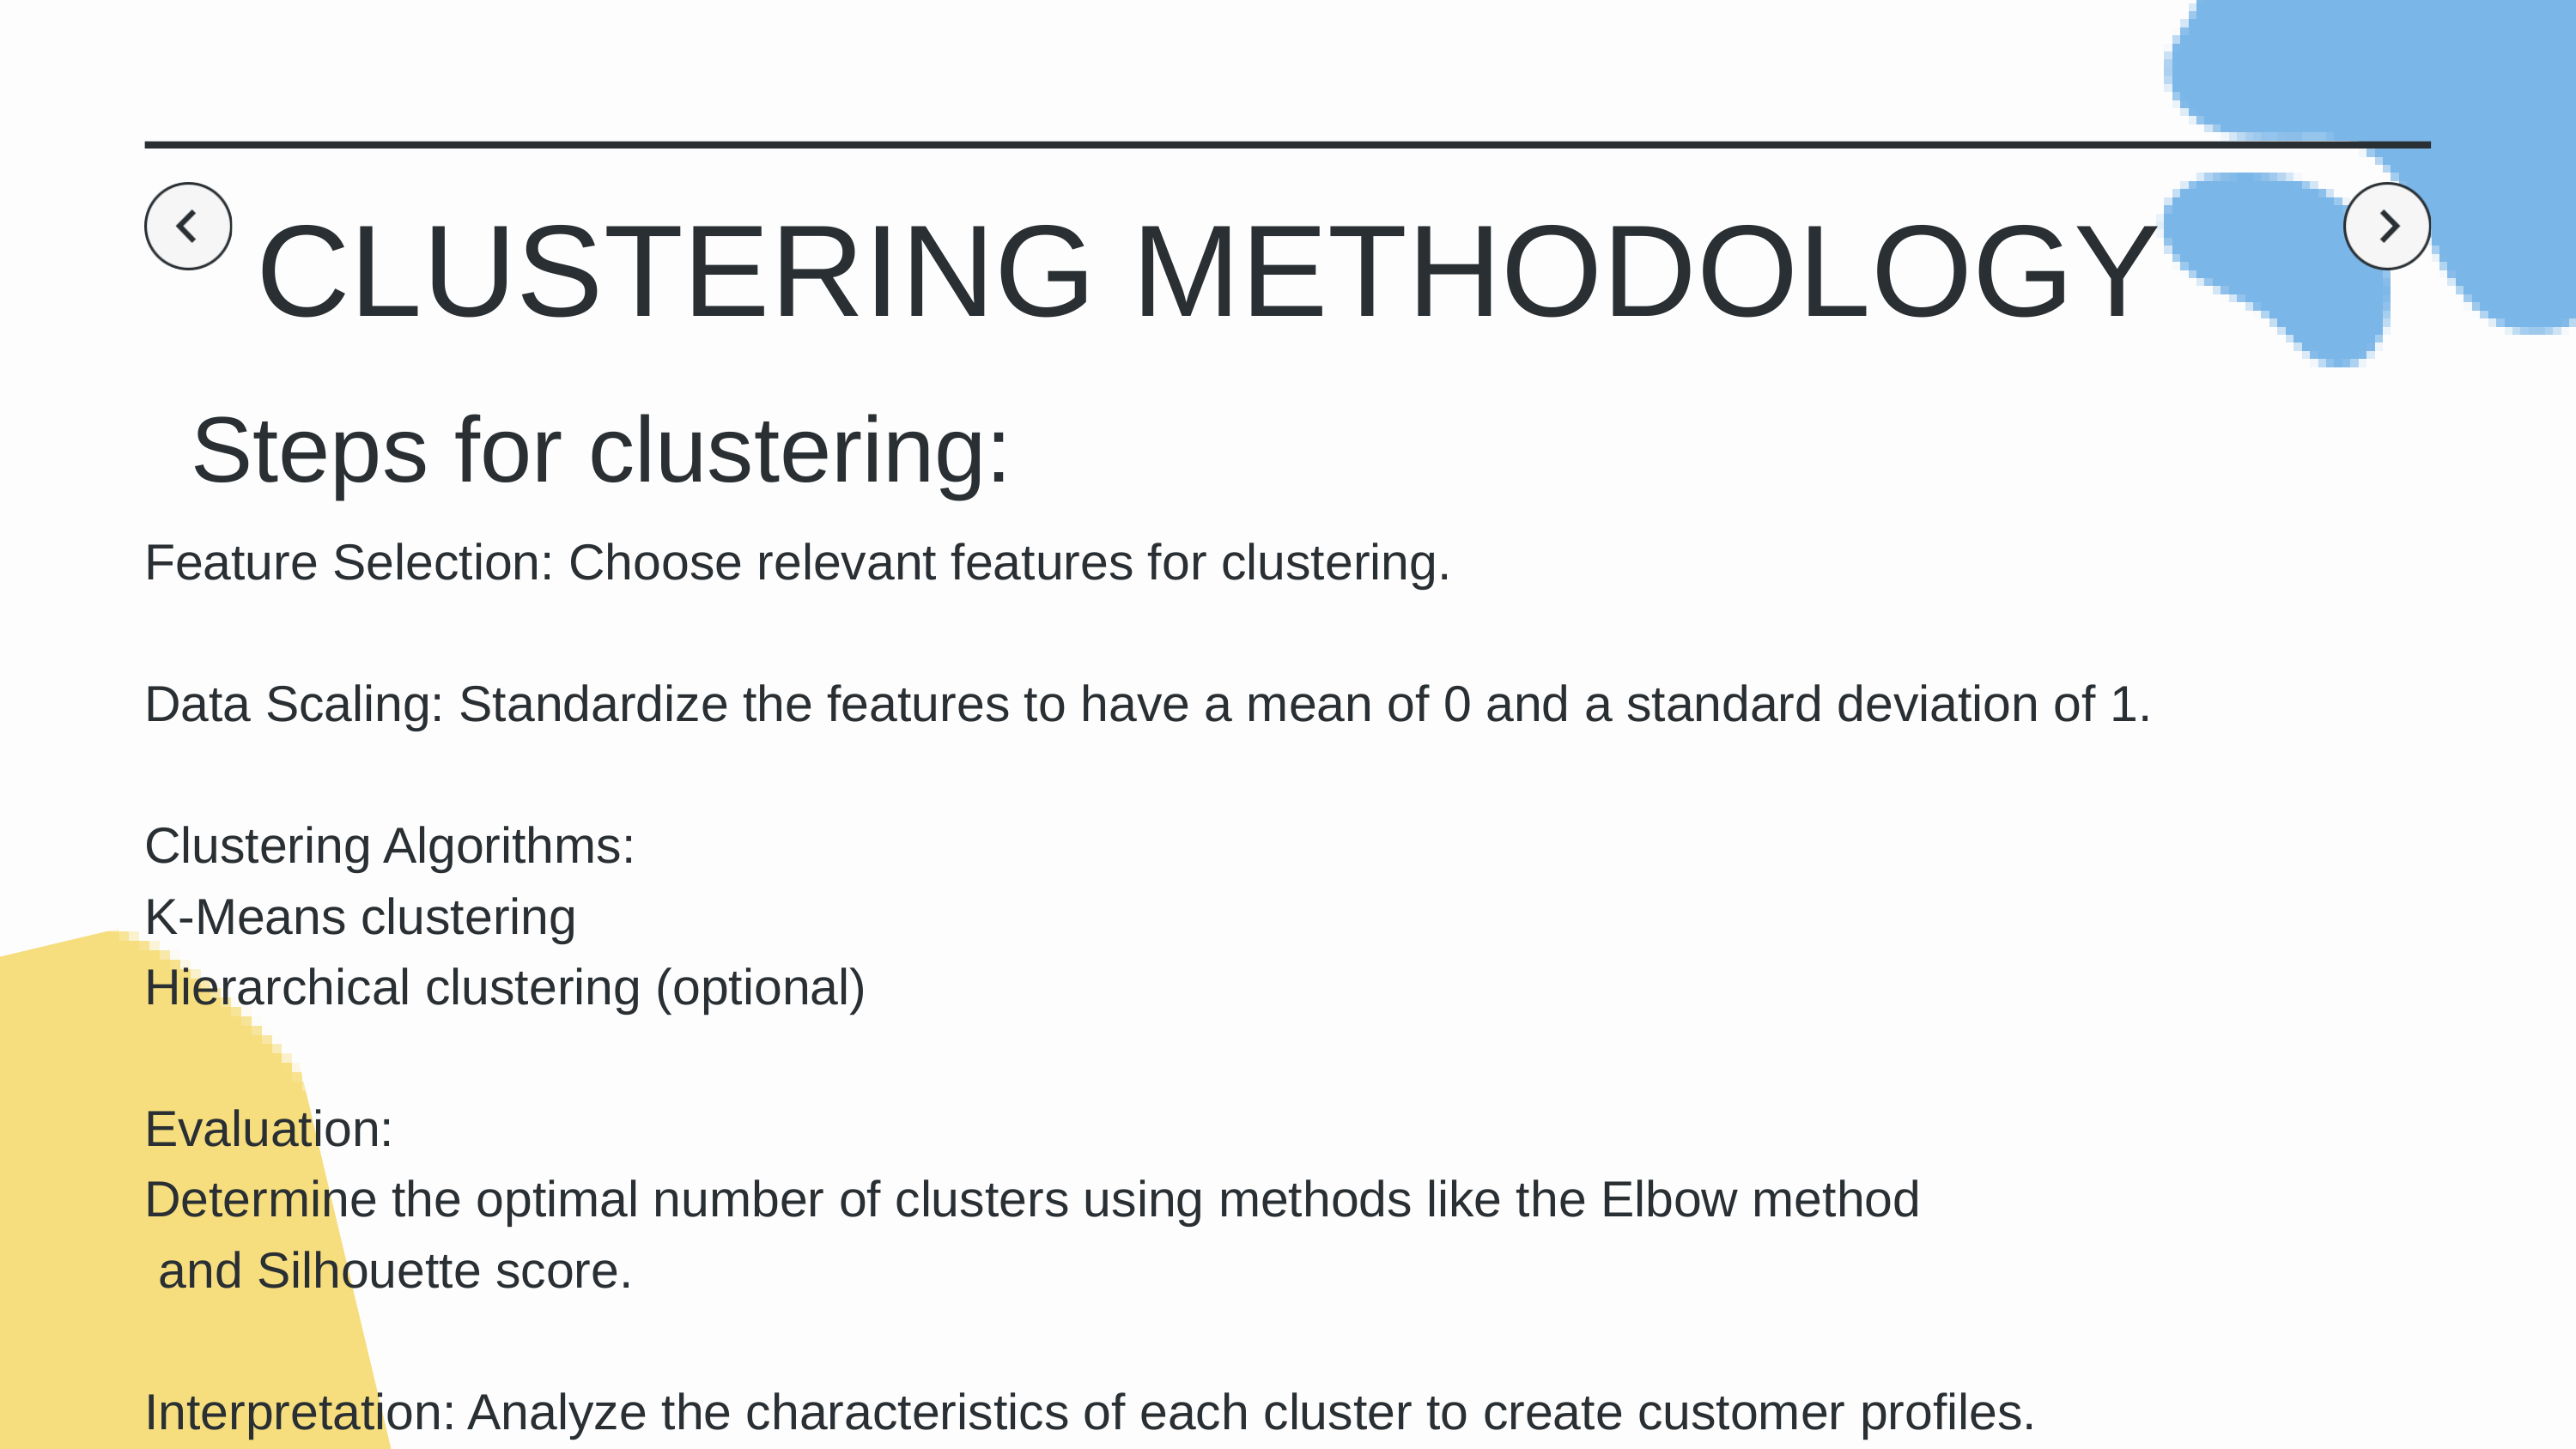

CLUSTERING METHODOLOGY
Steps for clustering:
Feature Selection: Choose relevant features for clustering.

Data Scaling: Standardize the features to have a mean of 0 and a standard deviation of 1.

Clustering Algorithms:
K-Means clustering
Hierarchical clustering (optional)

Evaluation:
Determine the optimal number of clusters using methods like the Elbow method
 and Silhouette score.

Interpretation: Analyze the characteristics of each cluster to create customer profiles.